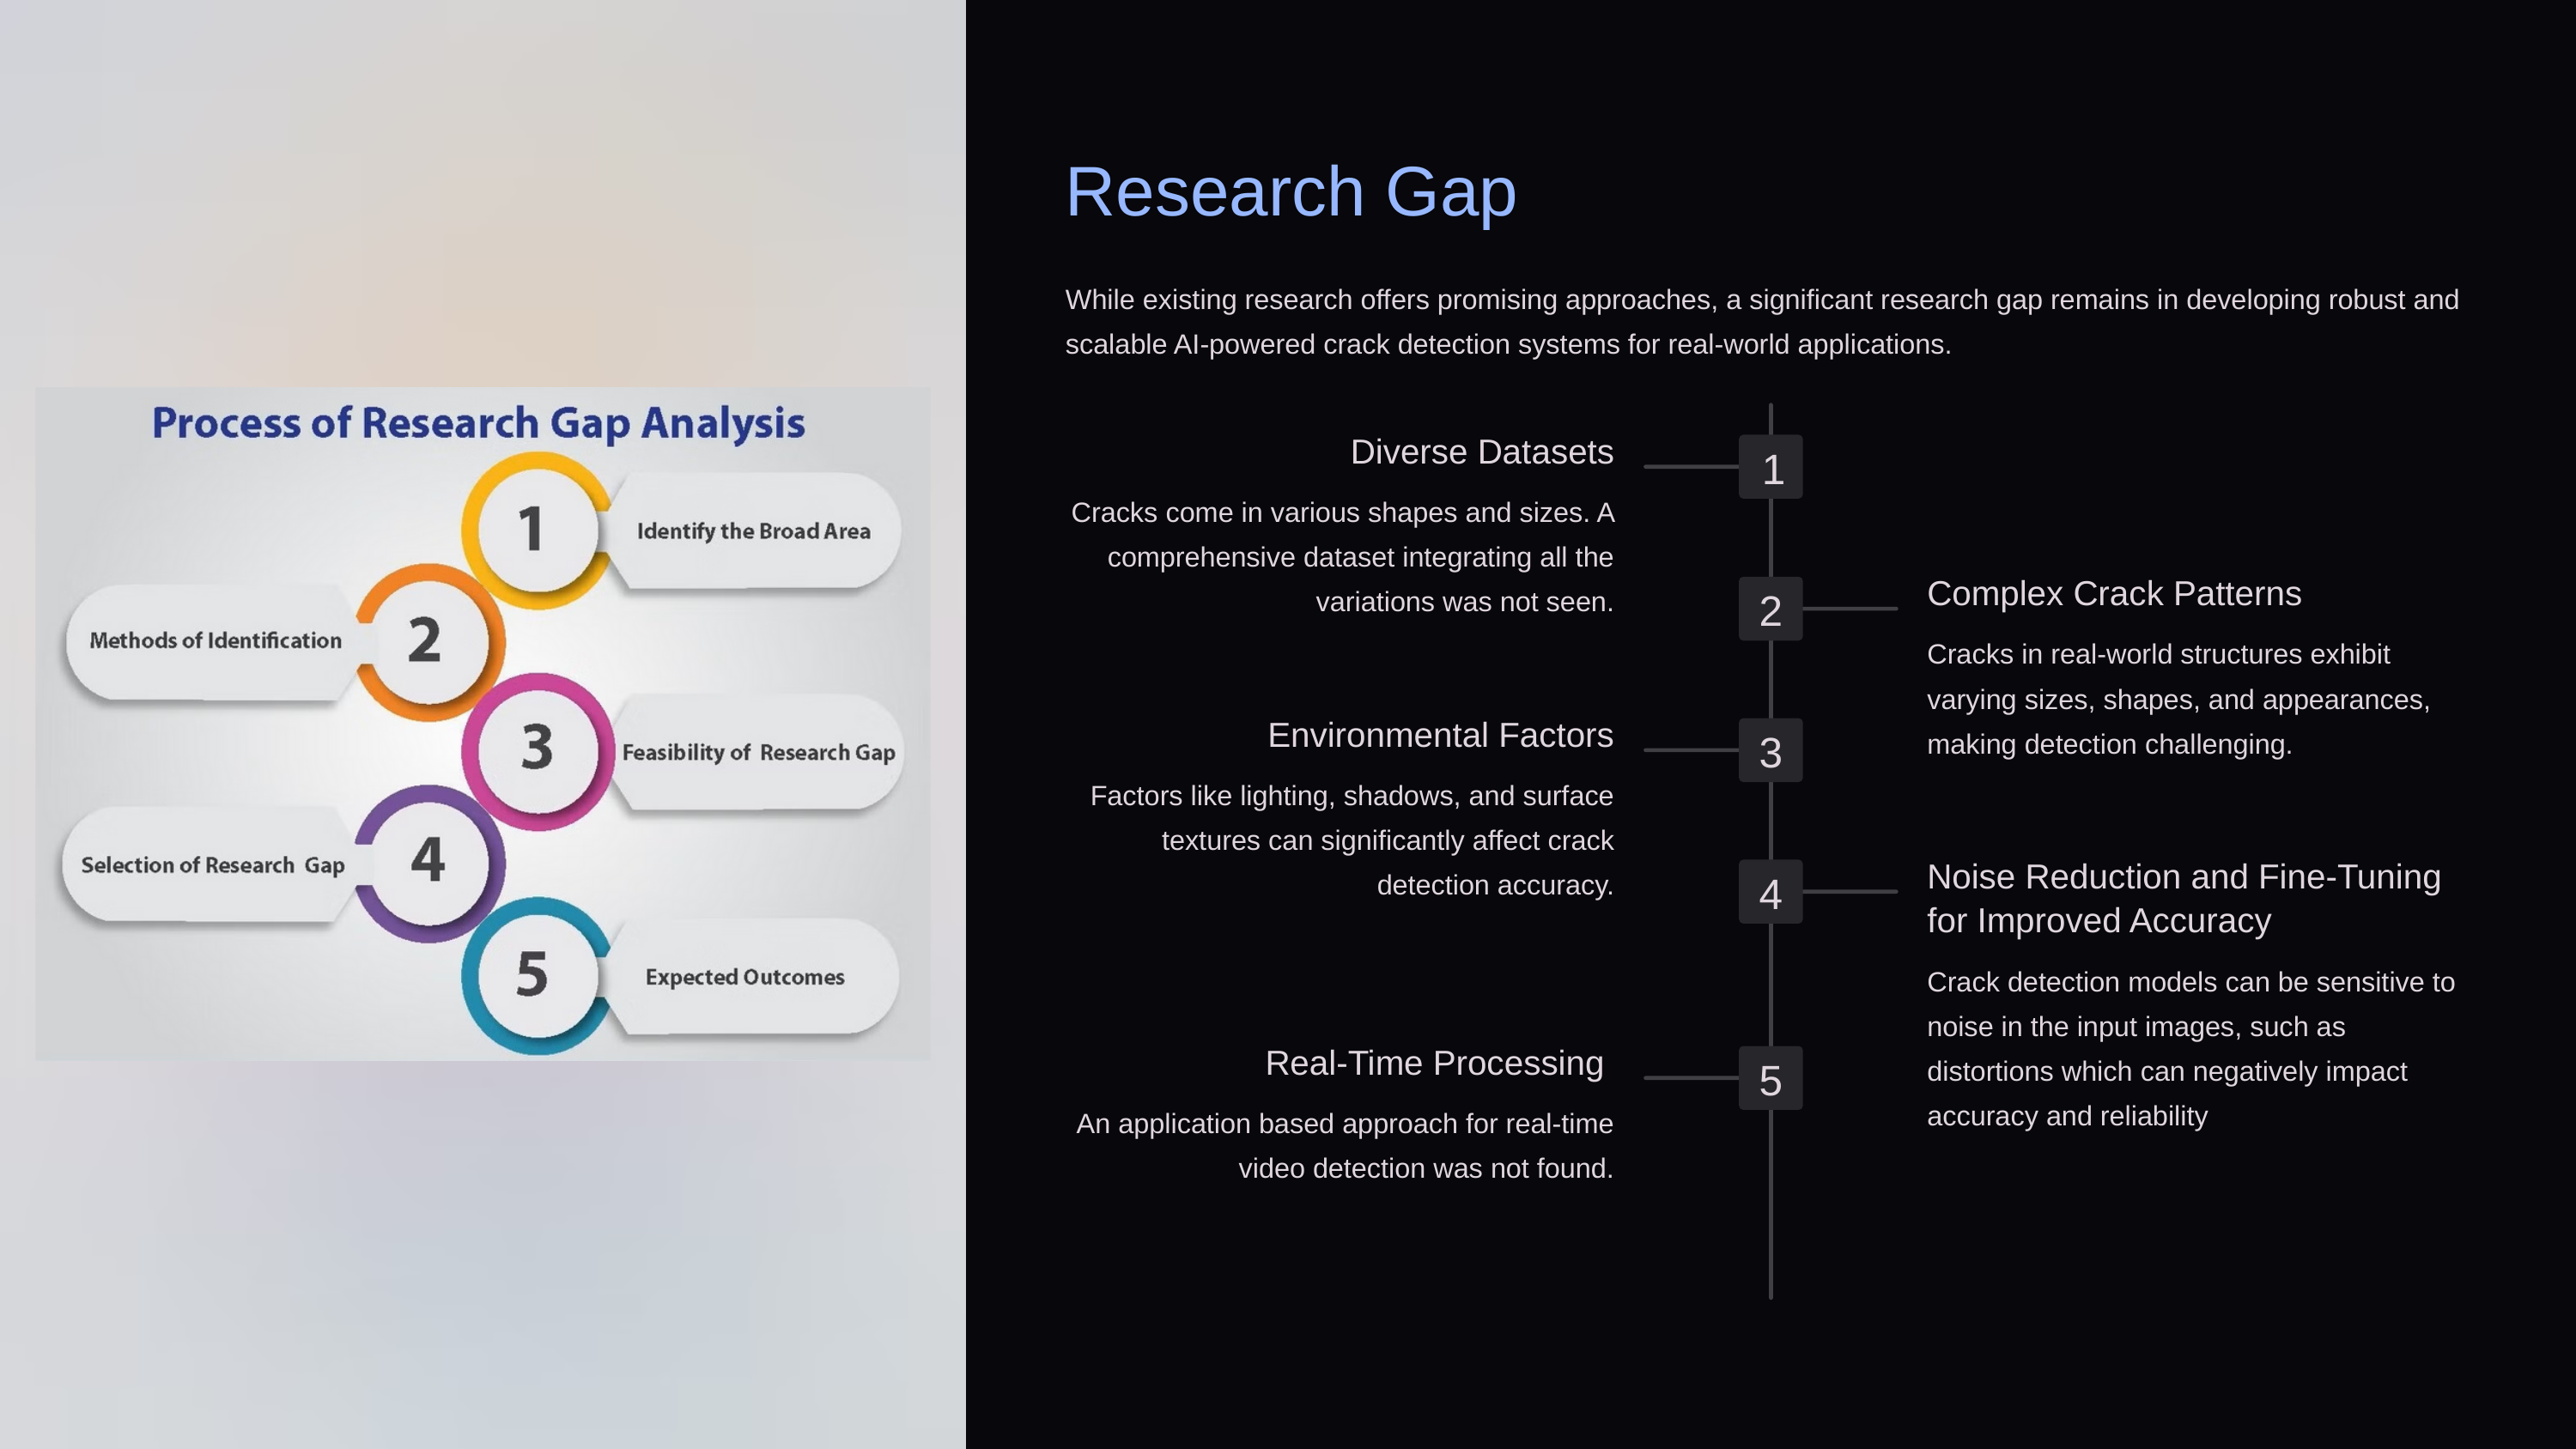

Research Gap
While existing research offers promising approaches, a significant research gap remains in developing robust and scalable AI-powered crack detection systems for real-world applications.

Diverse Datasets

1

Cracks come in various shapes and sizes. A comprehensive dataset integrating all the variations was not seen.
Complex Crack Patterns

2

Cracks in real-world structures exhibit varying sizes, shapes, and appearances, making detection challenging.
Environmental Factors

3

Factors like lighting, shadows, and surface textures can significantly affect crack detection accuracy.
Noise Reduction and Fine-Tuning for Improved Accuracy

4

Crack detection models can be sensitive to noise in the input images, such as distortions which can negatively impact accuracy and reliability
Real-Time Processing

5

An application based approach for real-time video detection was not found.